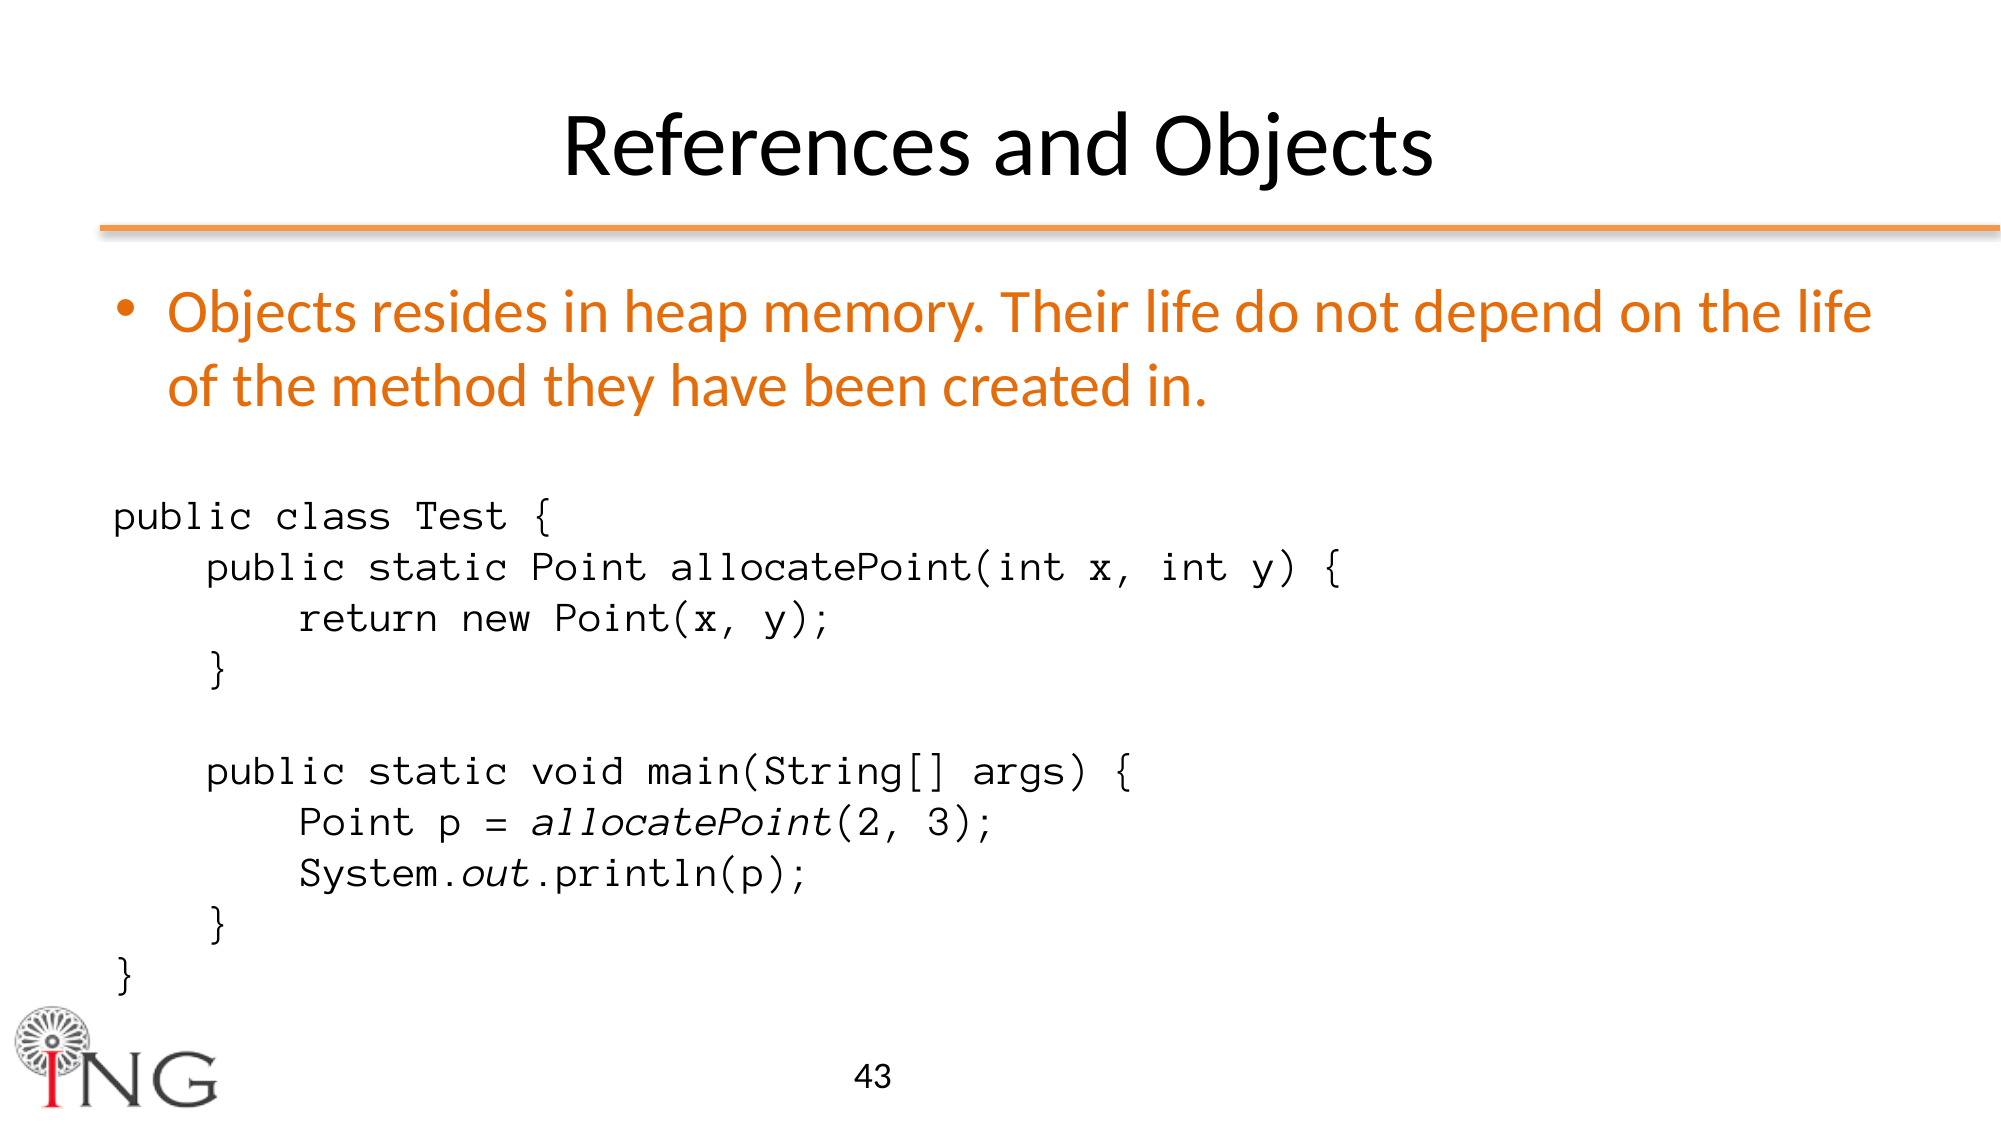

# References and Objects
Objects resides in heap memory. Their life do not depend on the life of the method they have been created in.

public class Test {
    public static Point allocatePoint(int x, int y) {
        return new Point(x, y);
    }
    public static void main(String[] args) {
        Point p = allocatePoint(2, 3);
        System.out.println(p);
    }
}
43